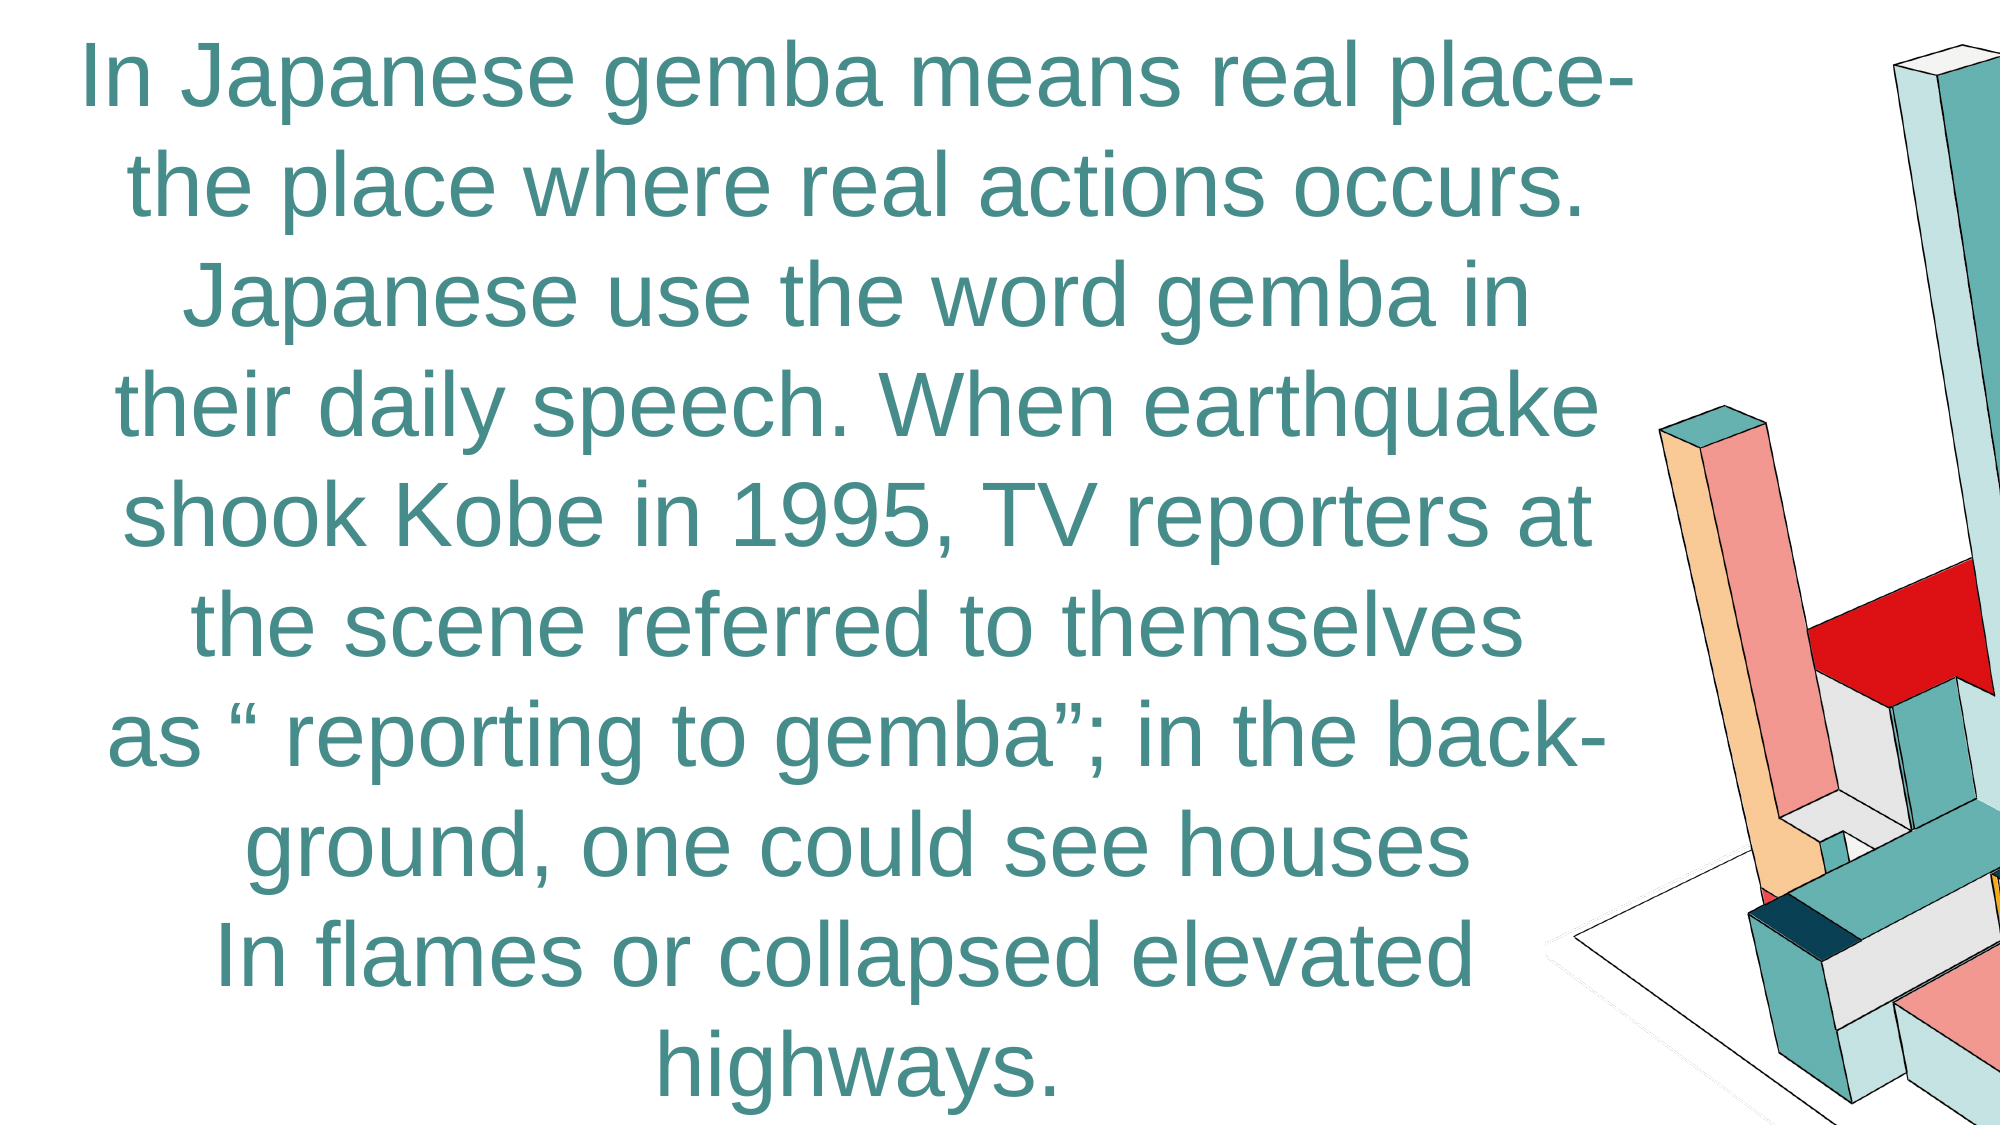

In Japanese gemba means real place-
the place where real actions occurs.
Japanese use the word gemba in
their daily speech. When earthquake
shook Kobe in 1995, TV reporters at
the scene referred to themselves
as “ reporting to gemba”; in the back-
ground, one could see houses
In flames or collapsed elevated
highways.